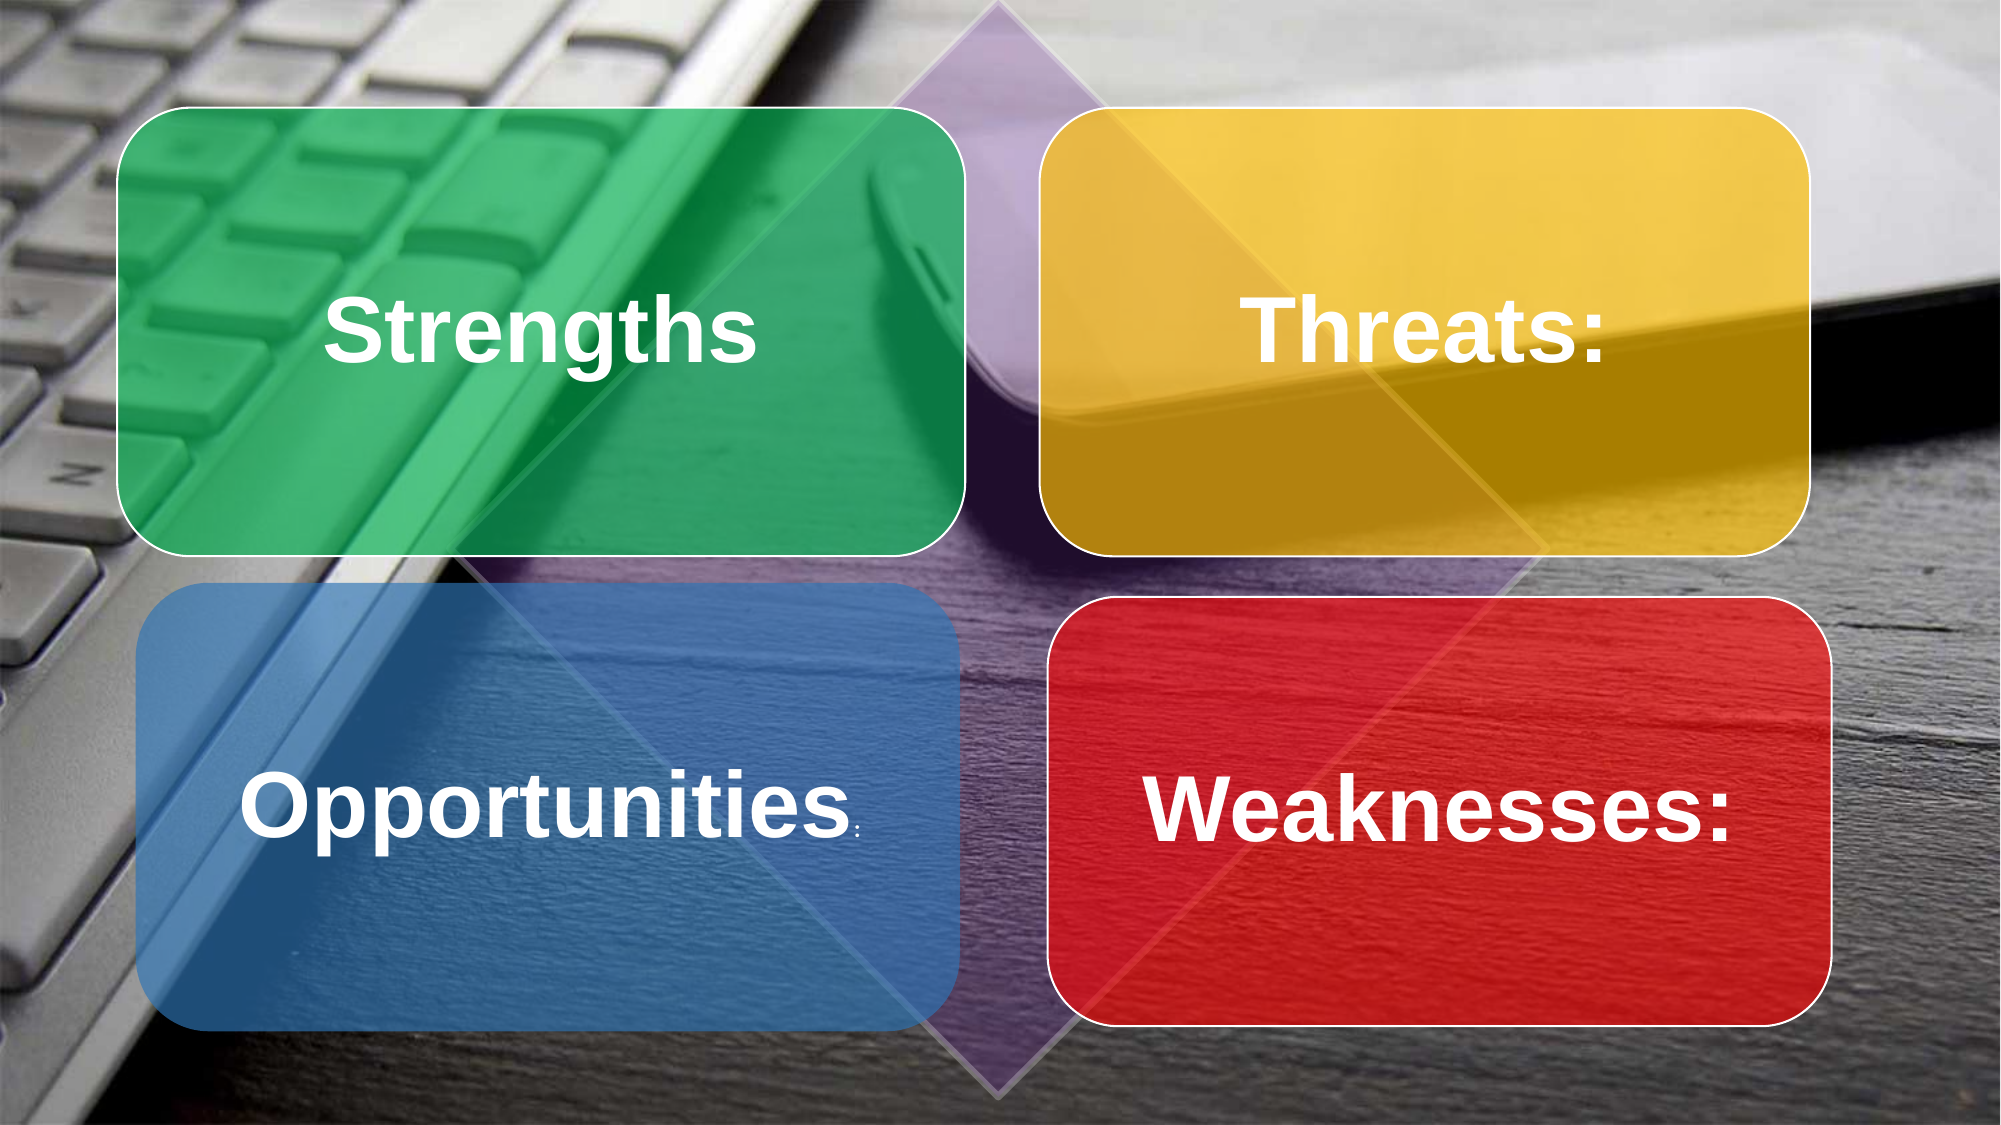

Strengths:
User-friendly interface.
Secure and encrypted transactions.
Integrates with major banks and credit card providers.
Strengths
Threats:
 Opportunities:
Weaknesses:
Threats:
Competition from other digital payments platforms.
Regulatory restrictions.
Security breaches and data privacy concerns.
 Opportunities:
Expansion to new markets.
Integration with more banks and credit card providers.
Potential for additional features like bill payments and peer-to-peer lending.
                        Weaknesses
Limited availability in certain countries due to regulatory restrictions.
Limited number of partner banks and credit card providers.
Dependency on network connectivity for transactions.